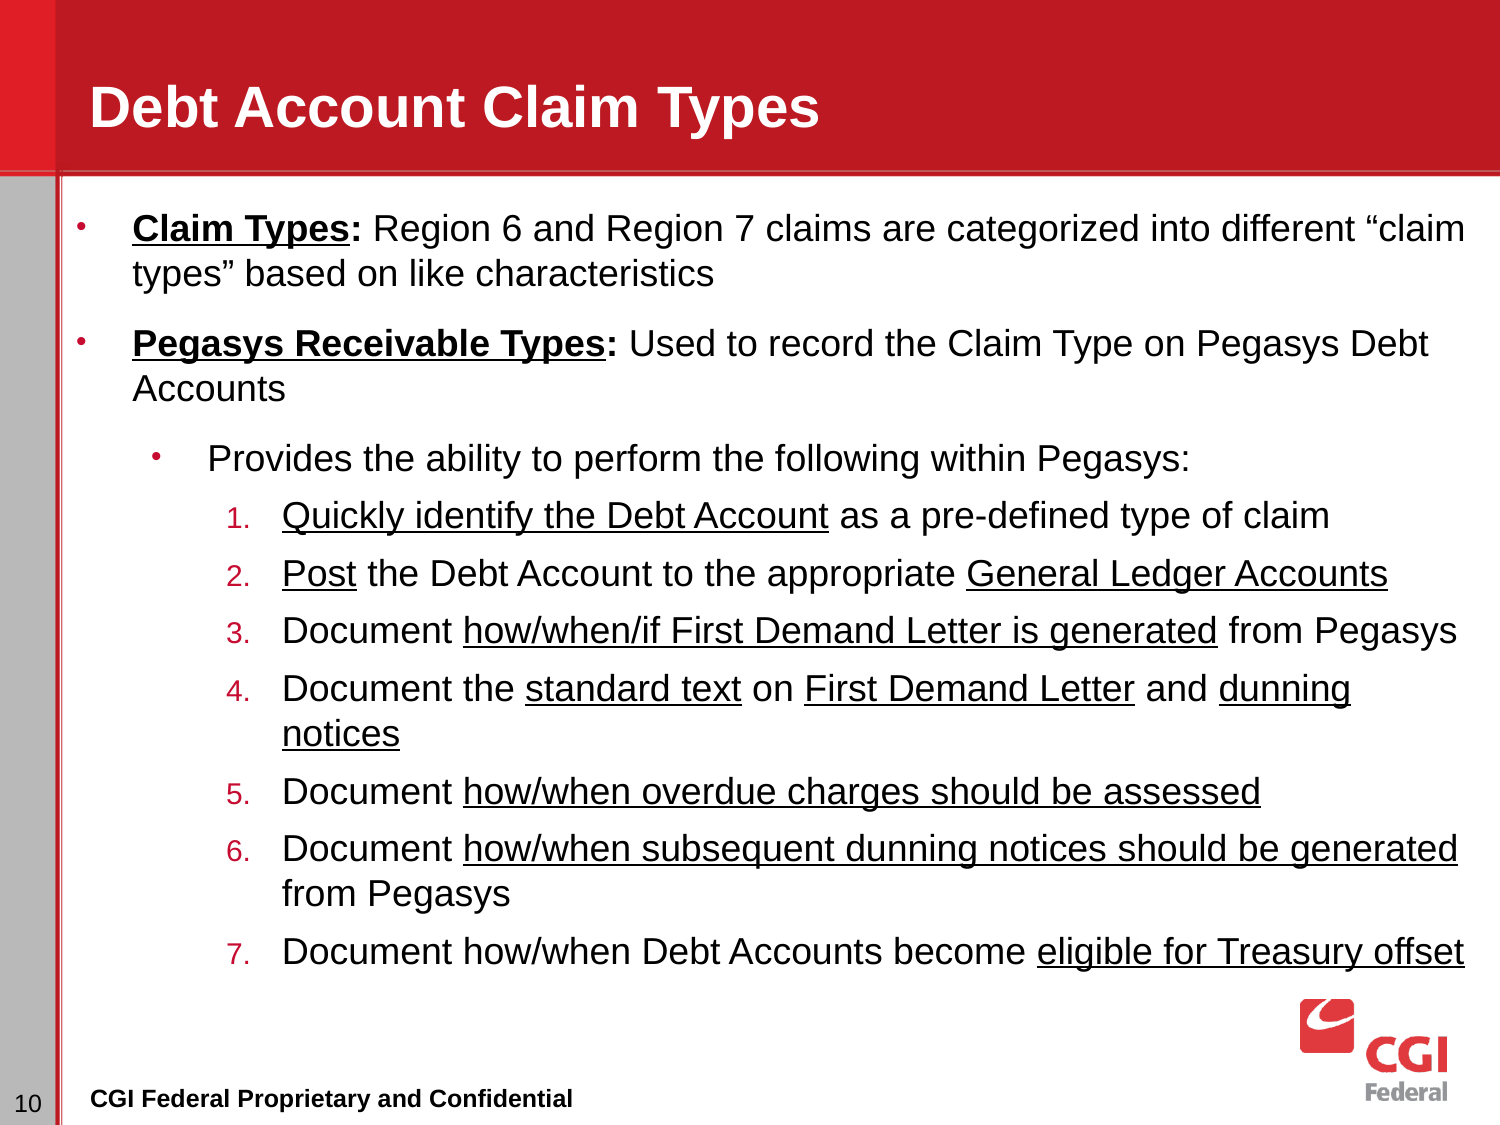

# Debt Account Claim Types
Claim Types: Region 6 and Region 7 claims are categorized into different “claim types” based on like characteristics
Pegasys Receivable Types: Used to record the Claim Type on Pegasys Debt Accounts
Provides the ability to perform the following within Pegasys:
Quickly identify the Debt Account as a pre-defined type of claim
Post the Debt Account to the appropriate General Ledger Accounts
Document how/when/if First Demand Letter is generated from Pegasys
Document the standard text on First Demand Letter and dunning notices
Document how/when overdue charges should be assessed
Document how/when subsequent dunning notices should be generated from Pegasys
Document how/when Debt Accounts become eligible for Treasury offset
10
CGI Federal Proprietary and Confidential